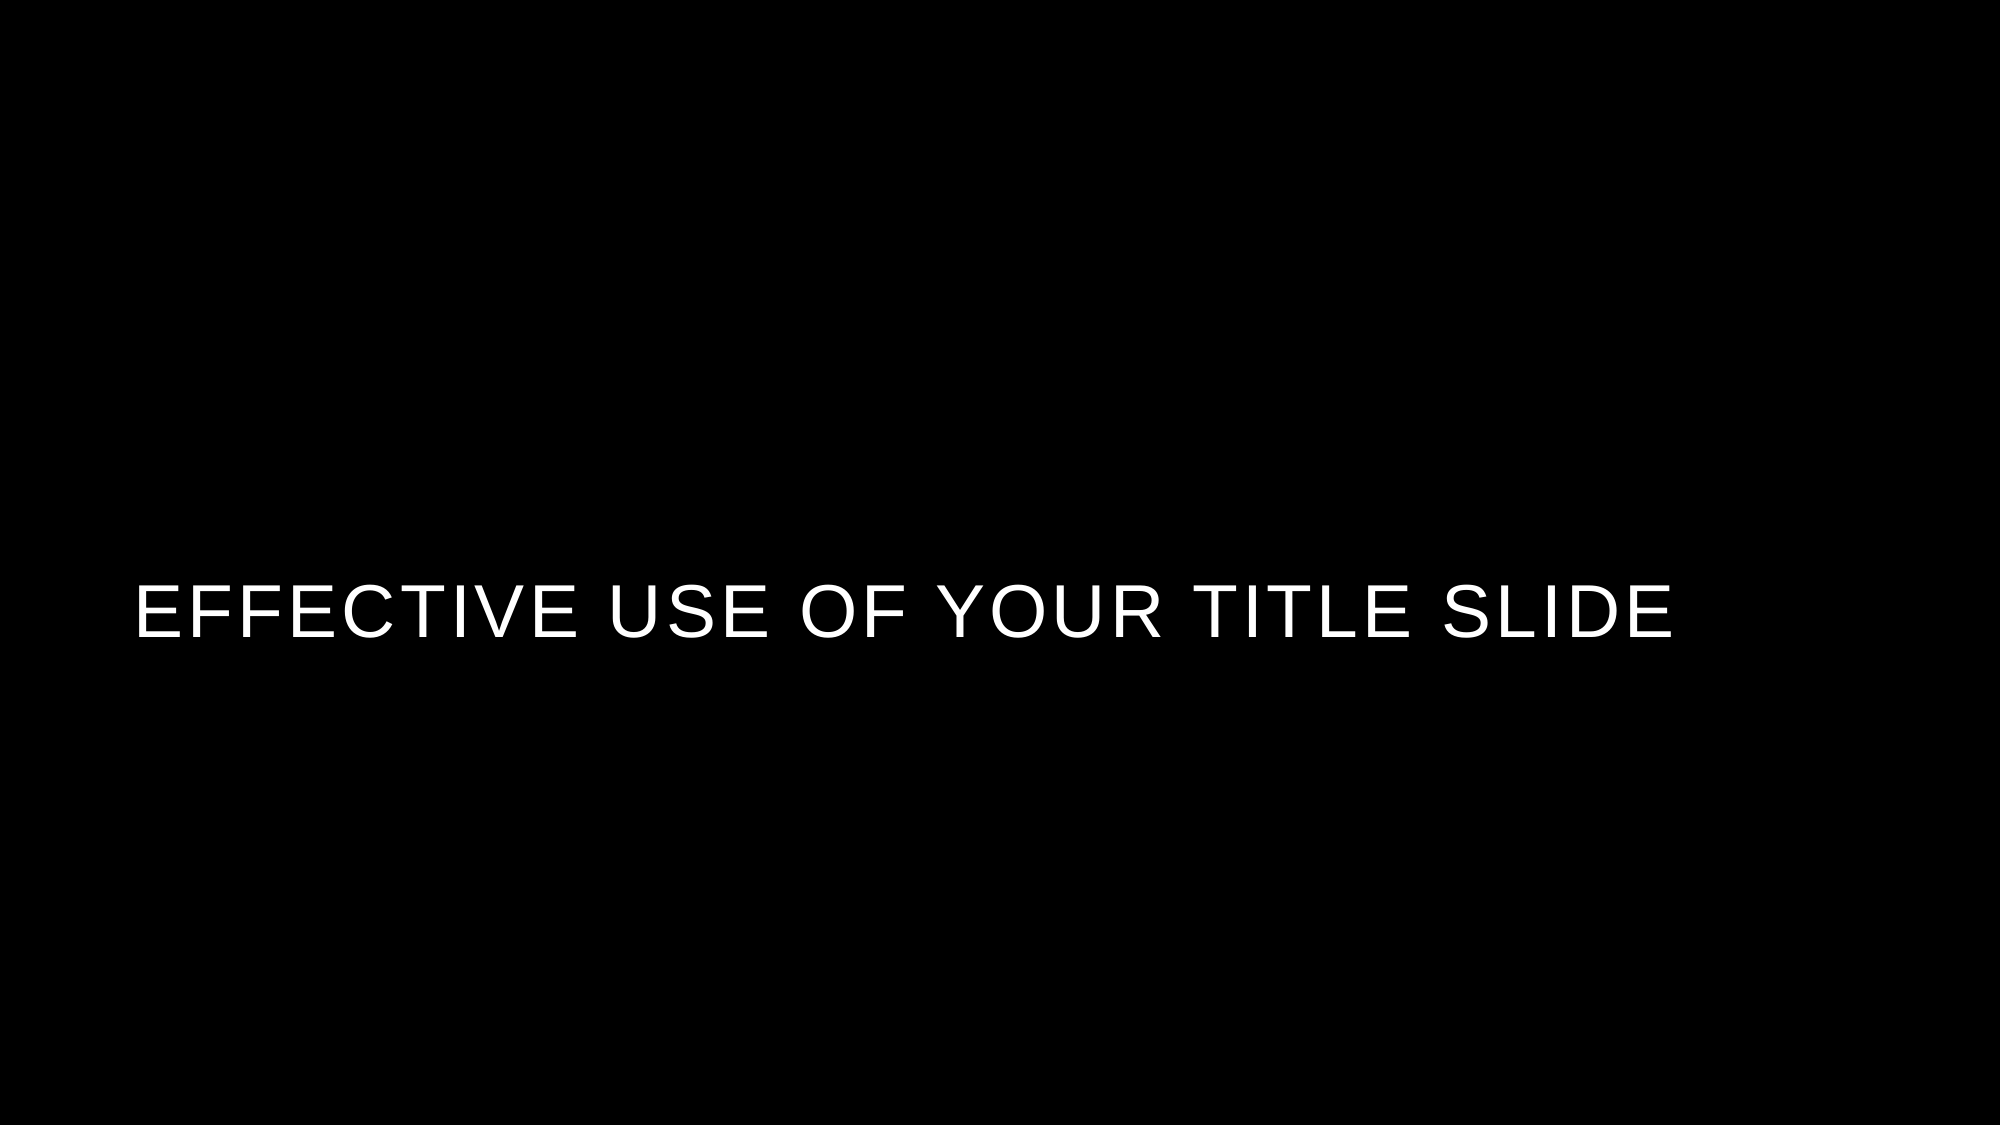

# EFFECTIVE USE OF YOUR TITLE SLIDE